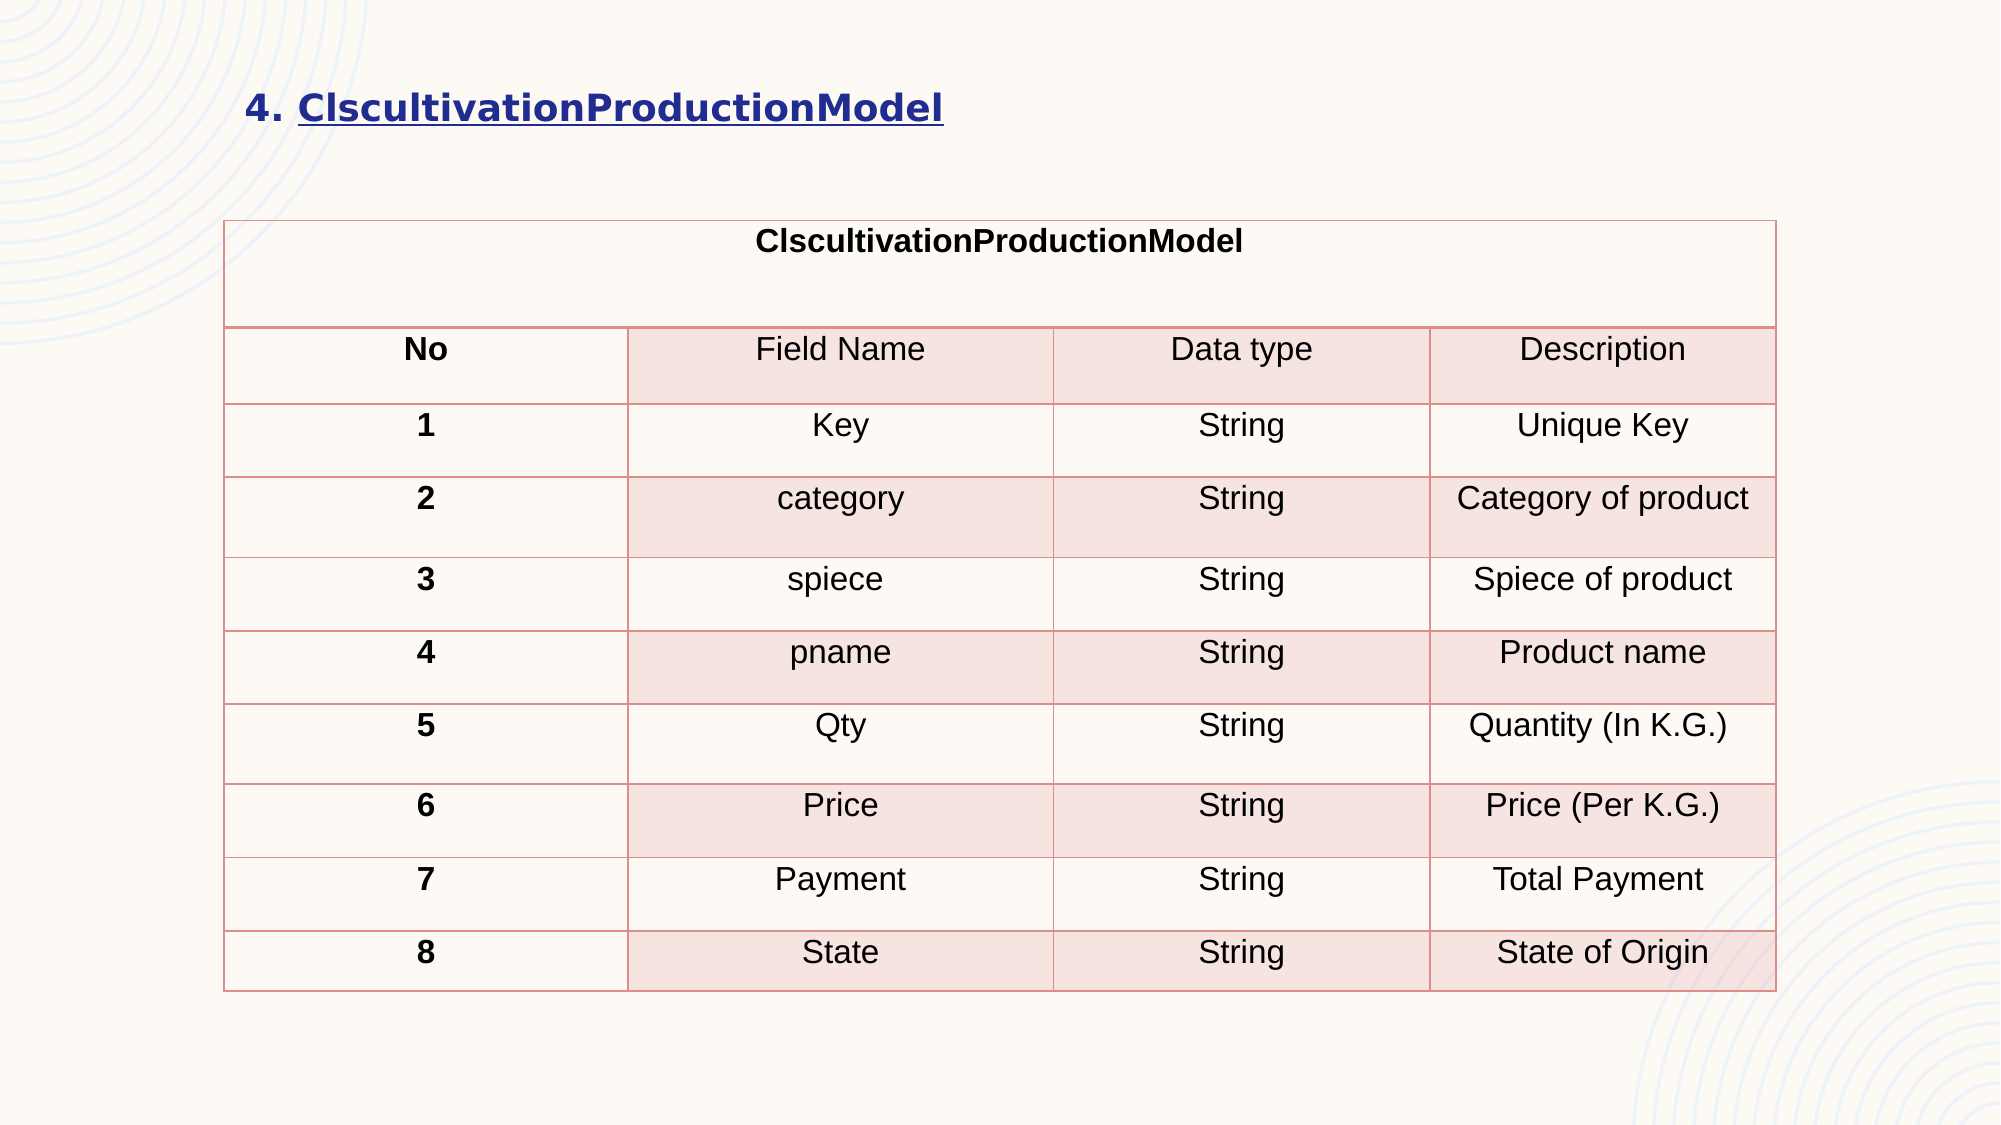

4. ClscultivationProductionModel

| ClscultivationProductionModel |  |  |  |
| --- | --- | --- | --- |
| No | Field Name | Data type | Description |
| 1 | Key | String | Unique Key |
| 2 | category | String | Category of product |
| 3 | spiece | String | Spiece of product |
| 4 | pname | String | Product name |
| 5 | Qty | String | Quantity (In K.G.) |
| 6 | Price | String | Price (Per K.G.) |
| 7 | Payment | String | Total Payment |
| 8 | State | String | State of Origin |